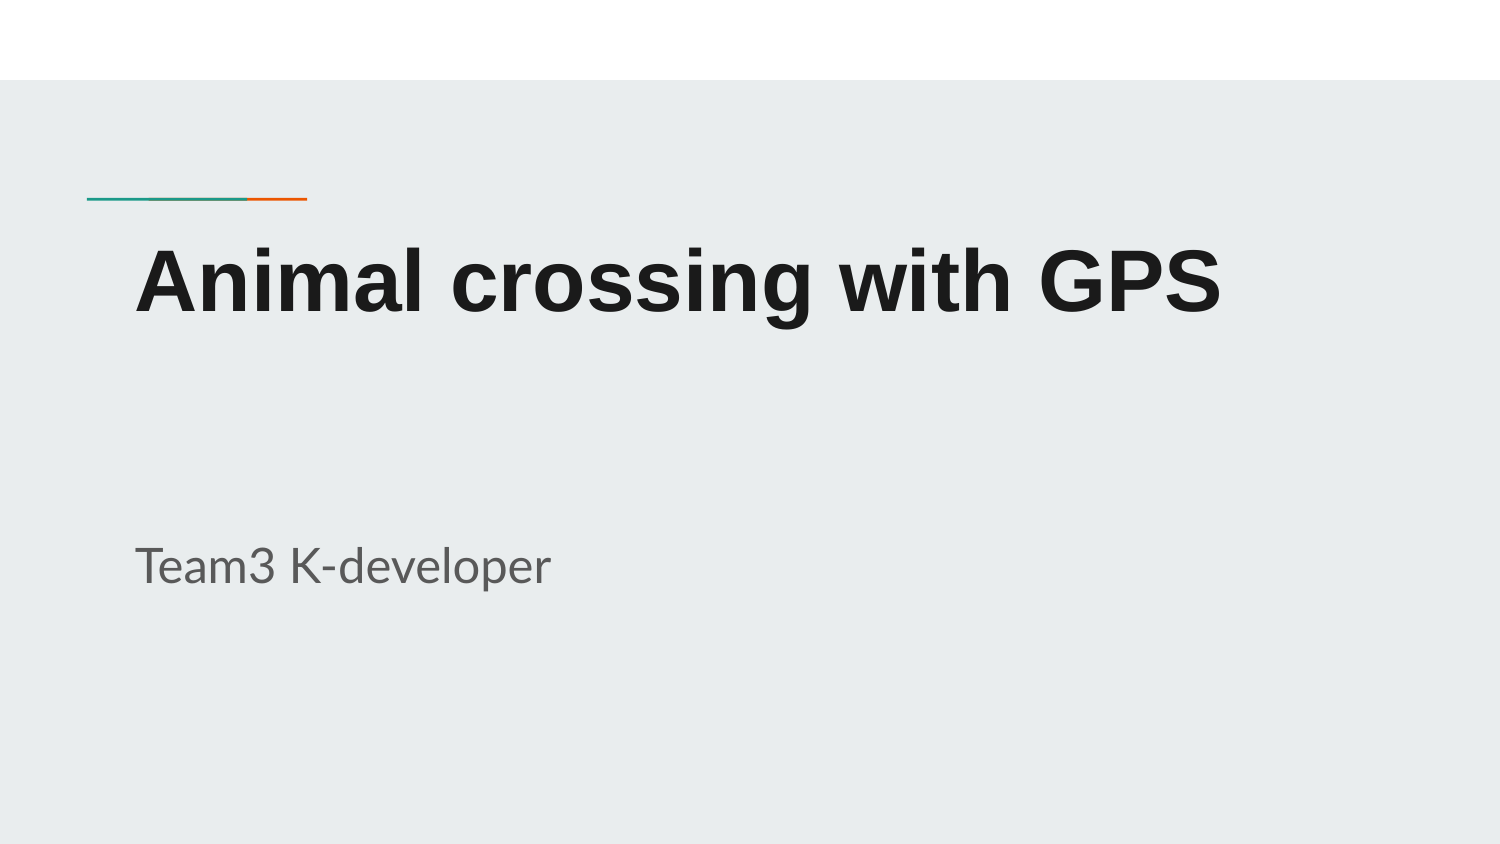

# Animal crossing with GPS
Team3 K-developer